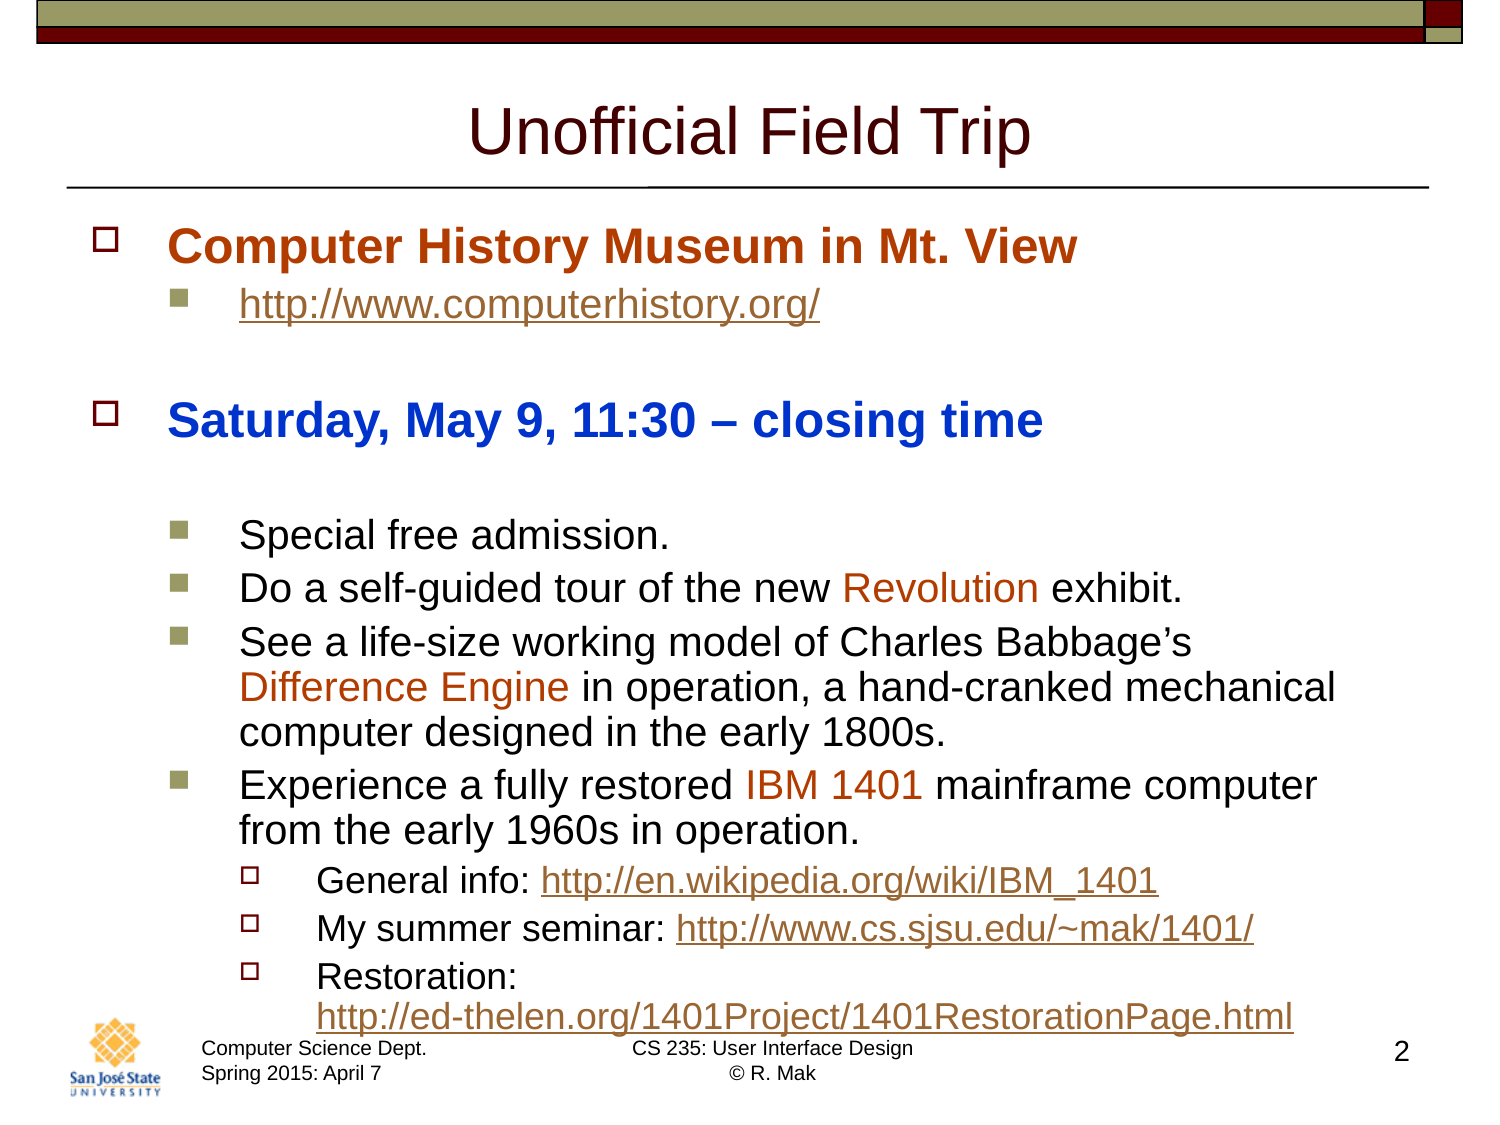

# Unofficial Field Trip
Computer History Museum in Mt. View
http://www.computerhistory.org/

Saturday, May 9, 11:30 – closing time

Special free admission.
Do a self-guided tour of the new Revolution exhibit.
See a life-size working model of Charles Babbage’s
Difference Engine in operation, a hand-cranked mechanical computer designed in the early 1800s.
Experience a fully restored IBM 1401 mainframe computer
from the early 1960s in operation.
General info: http://en.wikipedia.org/wiki/IBM_1401
My summer seminar: http://www.cs.sjsu.edu/~mak/1401/
Restoration: http://ed-thelen.org/1401Project/1401RestorationPage.html
2